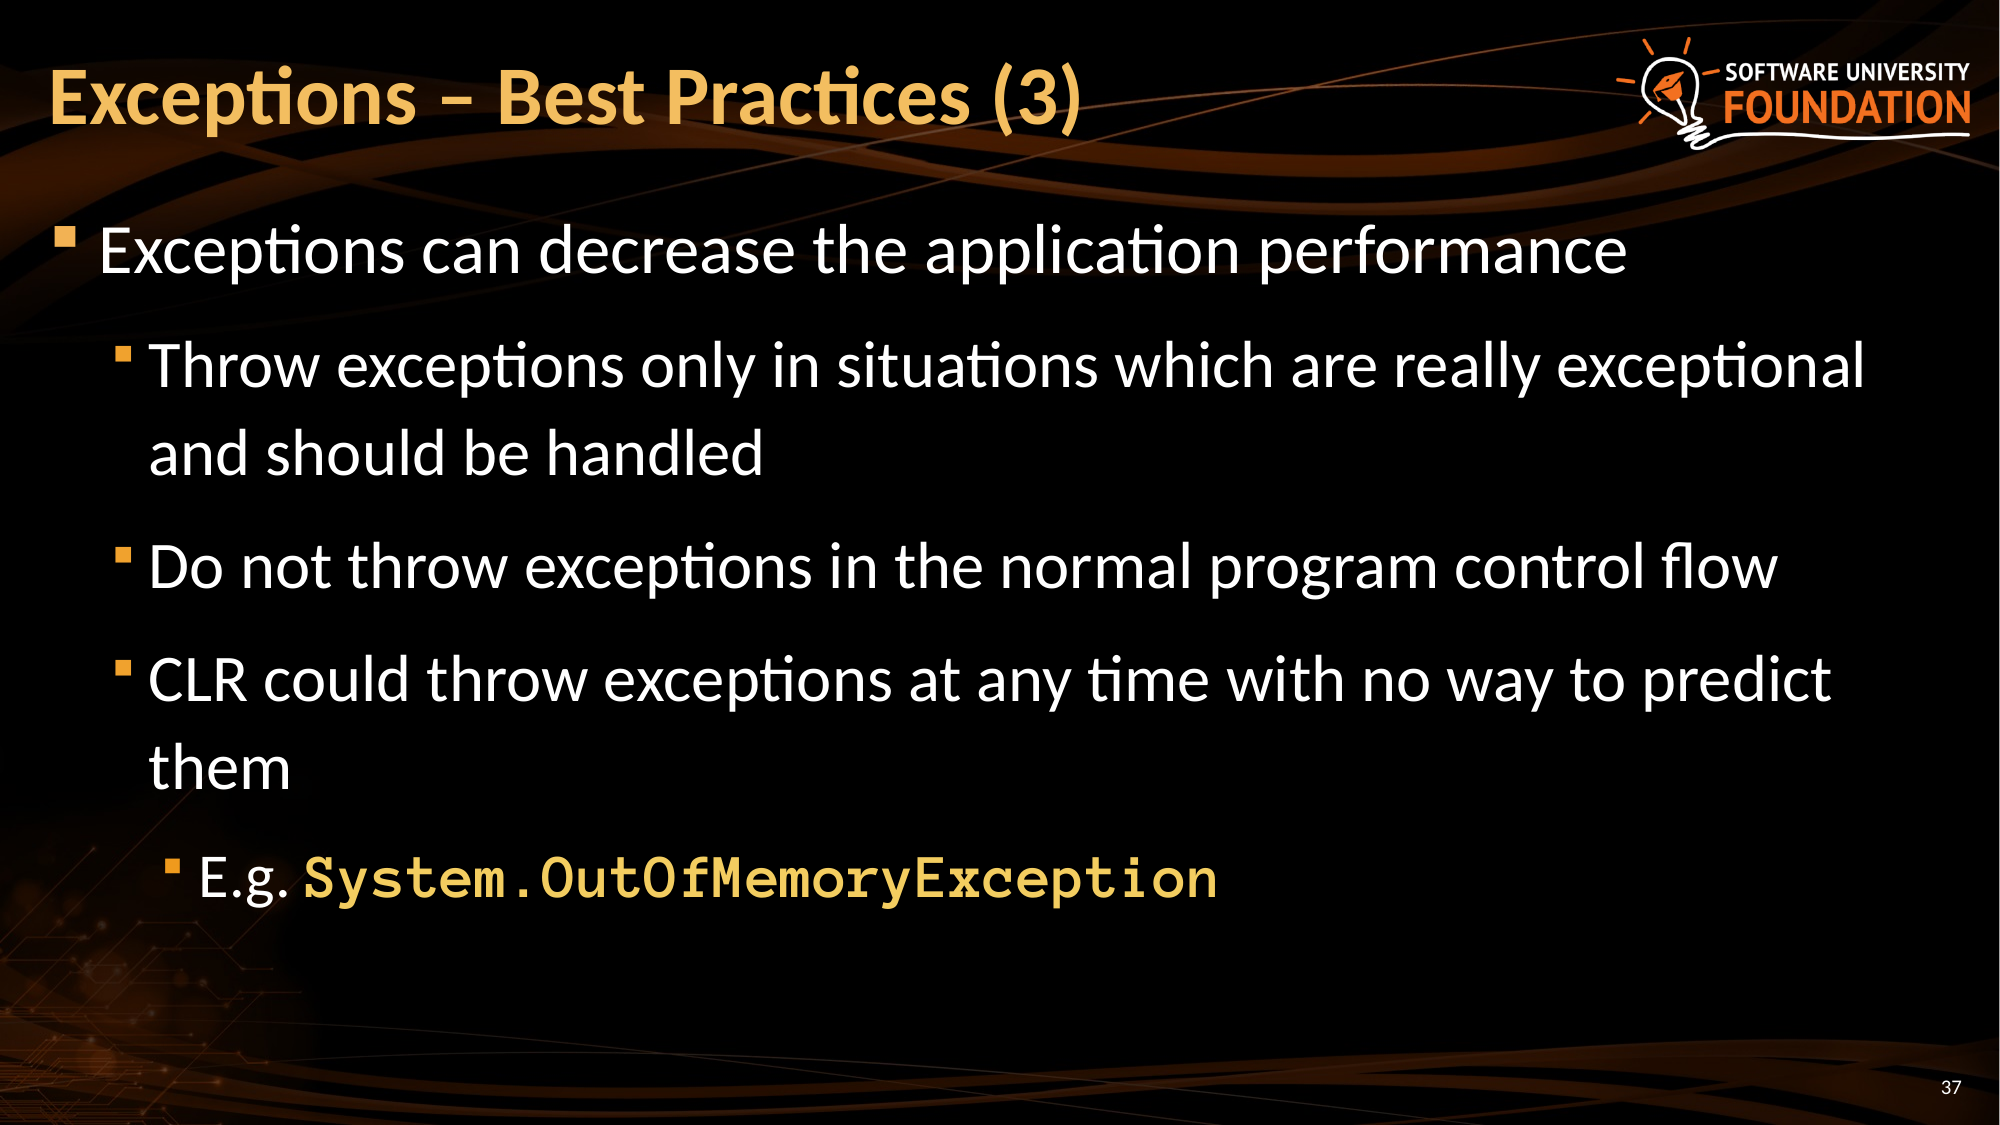

# Exceptions – Best Practices (3)
Exceptions can decrease the application performance
Throw exceptions only in situations which are really exceptional and should be handled
Do not throw exceptions in the normal program control flow
CLR could throw exceptions at any time with no way to predict them
E.g. System.OutOfMemoryException
37